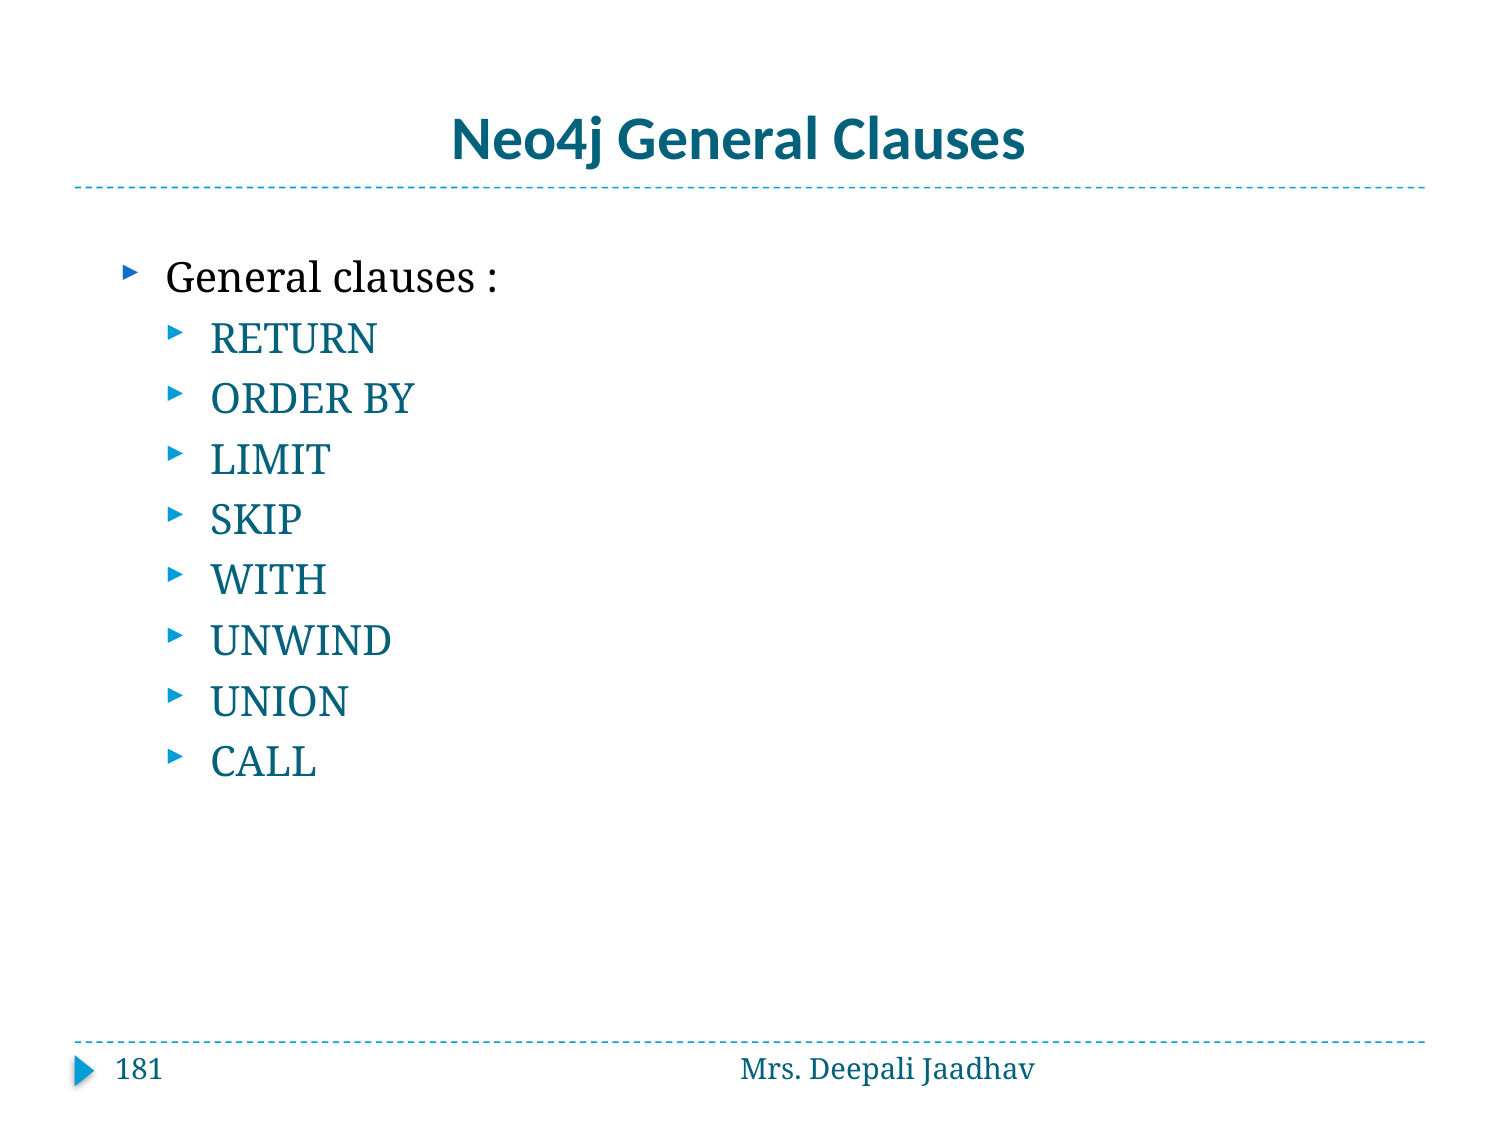

# Neo4j General Clauses
General clauses :
RETURN
ORDER BY
LIMIT
SKIP
WITH
UNWIND
UNION
CALL
181
Mrs. Deepali Jaadhav